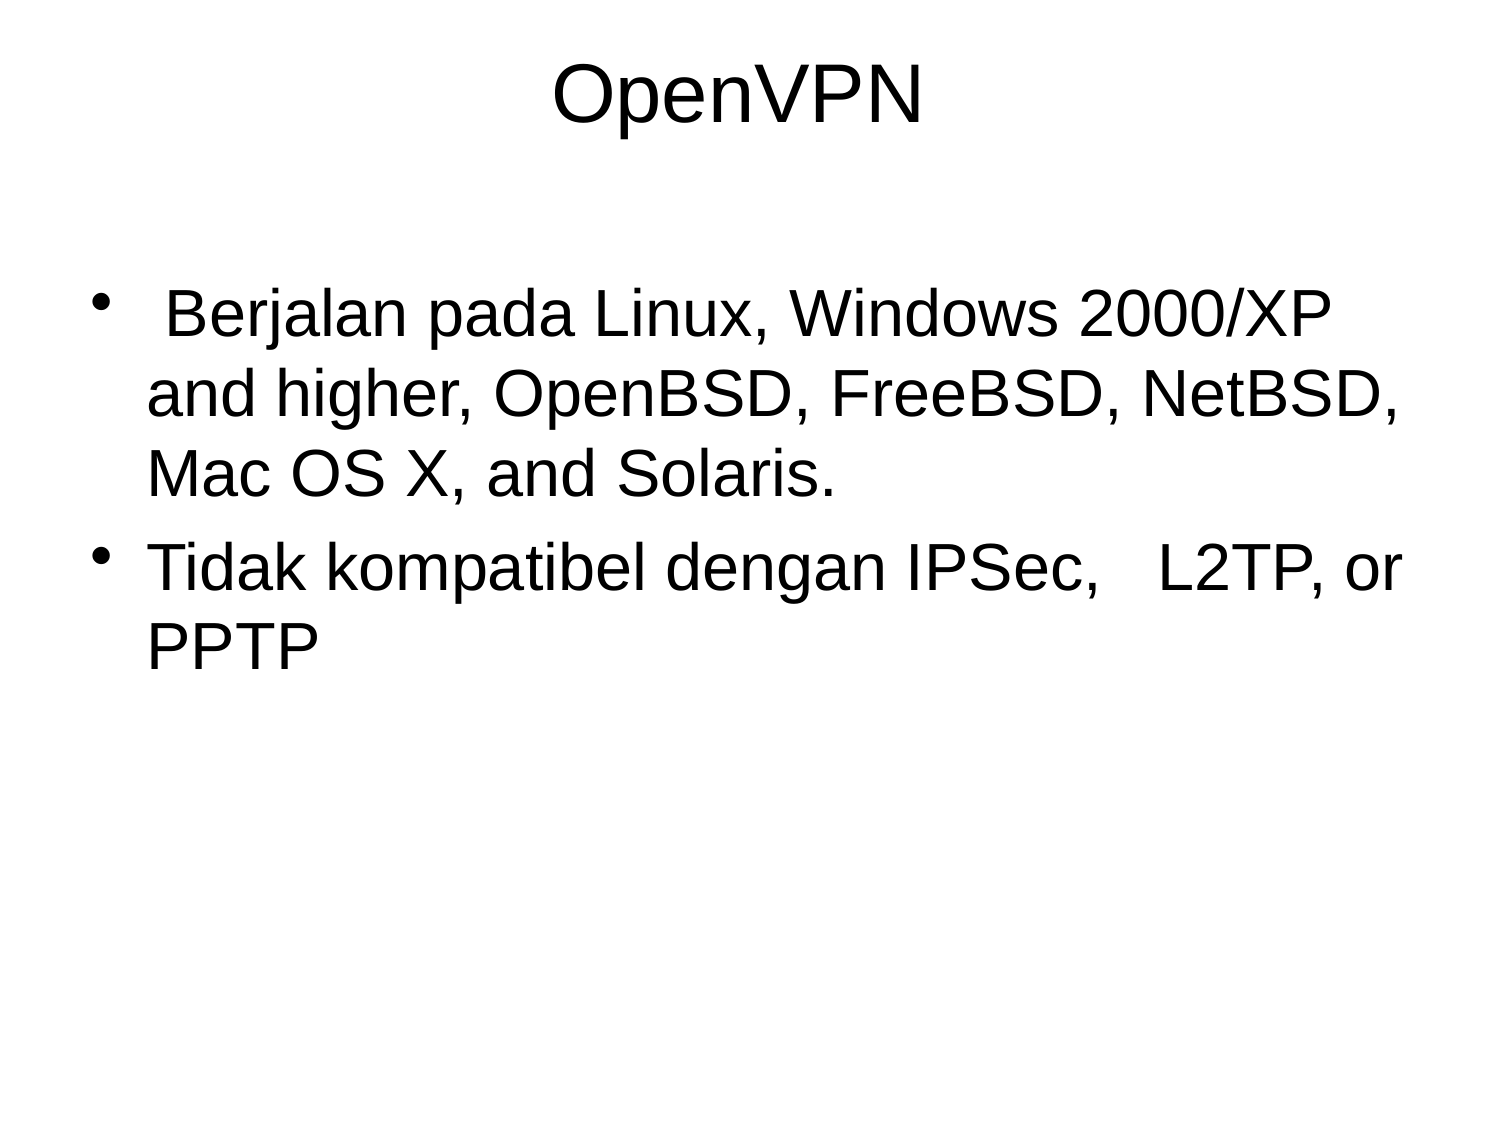

# OpenVPN
 Berjalan pada Linux, Windows 2000/XP and higher, OpenBSD, FreeBSD, NetBSD, Mac OS X, and Solaris.
Tidak kompatibel dengan IPSec,   L2TP, or PPTP